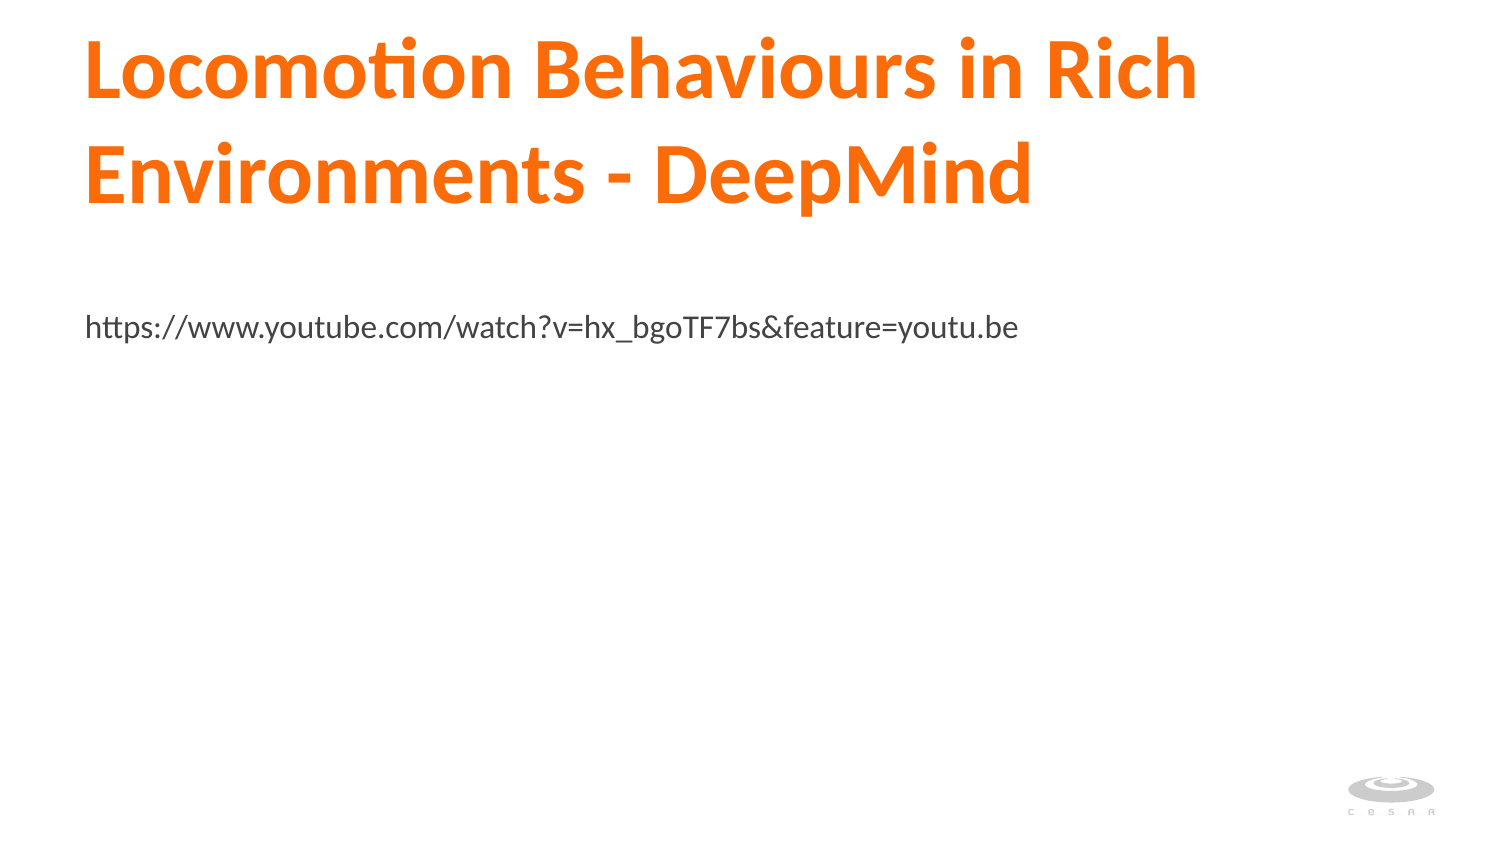

# Locomotion Behaviours in Rich Environments - DeepMind

https://www.youtube.com/watch?v=hx_bgoTF7bs&feature=youtu.be